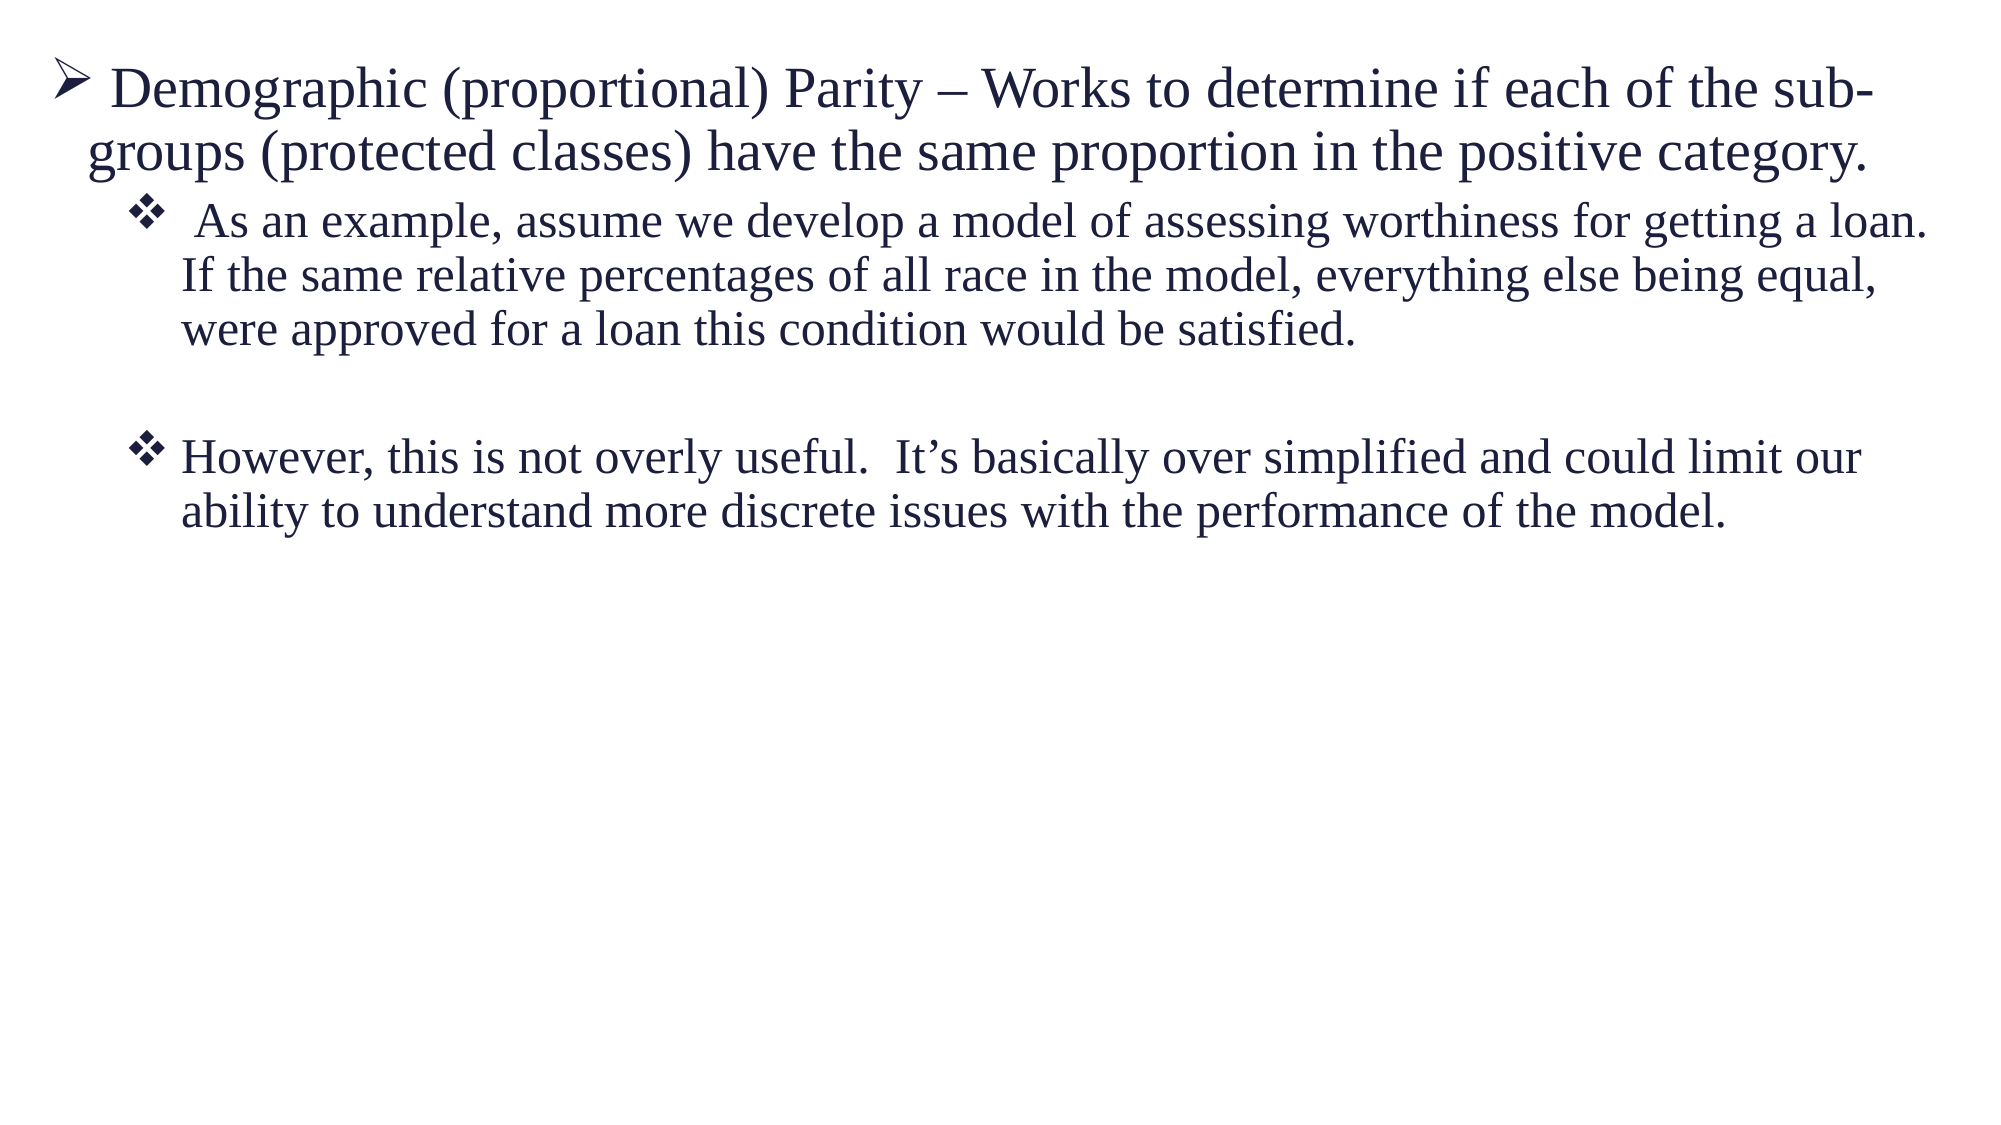

Machine Learning Bias and Fairness
 Demographic (proportional) Parity – Works to determine if each of the sub-groups (protected classes) have the same proportion in the positive category.
 As an example, assume we develop a model of assessing worthiness for getting a loan.  If the same relative percentages of all race in the model, everything else being equal, were approved for a loan this condition would be satisfied.

However, this is not overly useful.  It’s basically over simplified and could limit our ability to understand more discrete issues with the performance of the model.